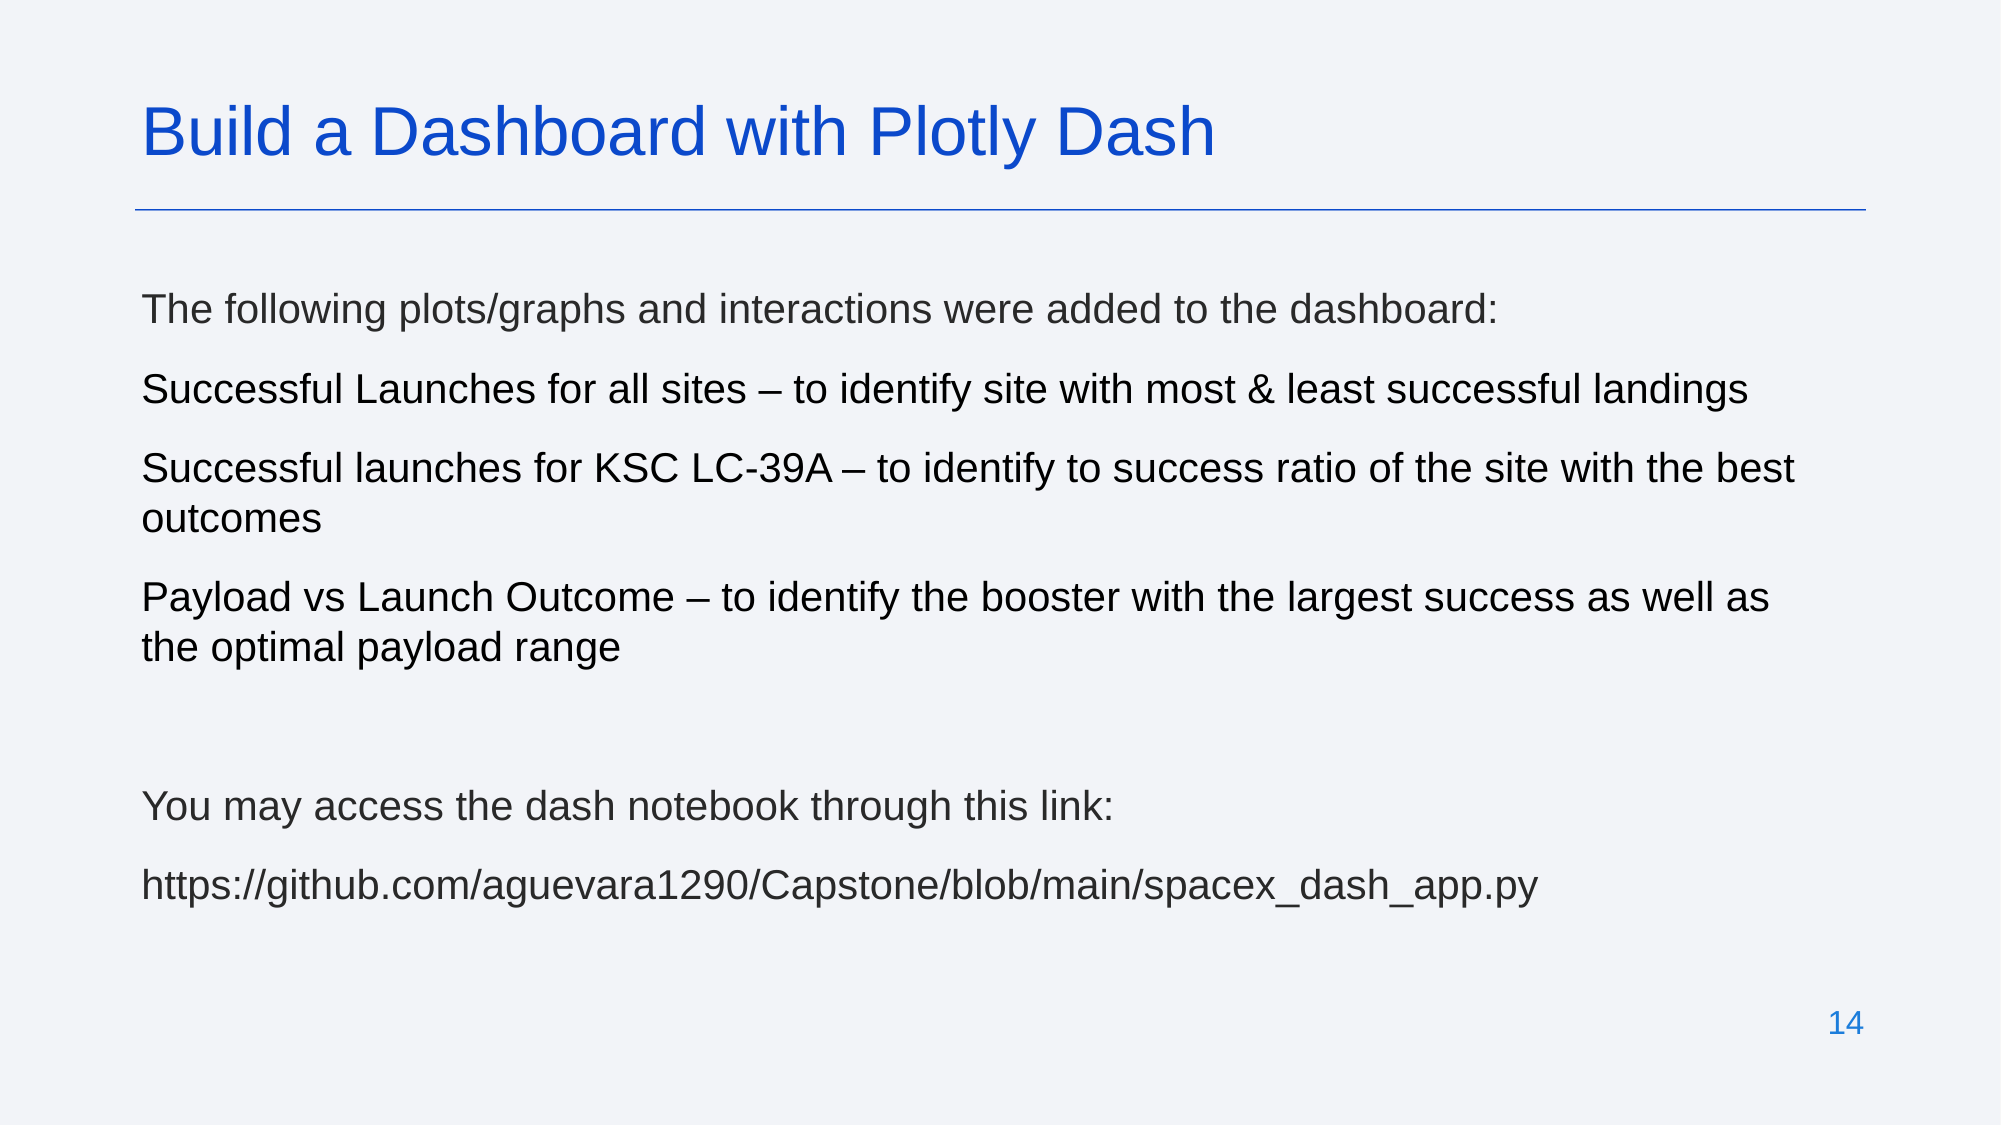

Build a Dashboard with Plotly Dash
The following plots/graphs and interactions were added to the dashboard:
Successful Launches for all sites – to identify site with most & least successful landings
Successful launches for KSC LC-39A – to identify to success ratio of the site with the best outcomes
Payload vs Launch Outcome – to identify the booster with the largest success as well as the optimal payload range

You may access the dash notebook through this link:
https://github.com/aguevara1290/Capstone/blob/main/spacex_dash_app.py
14